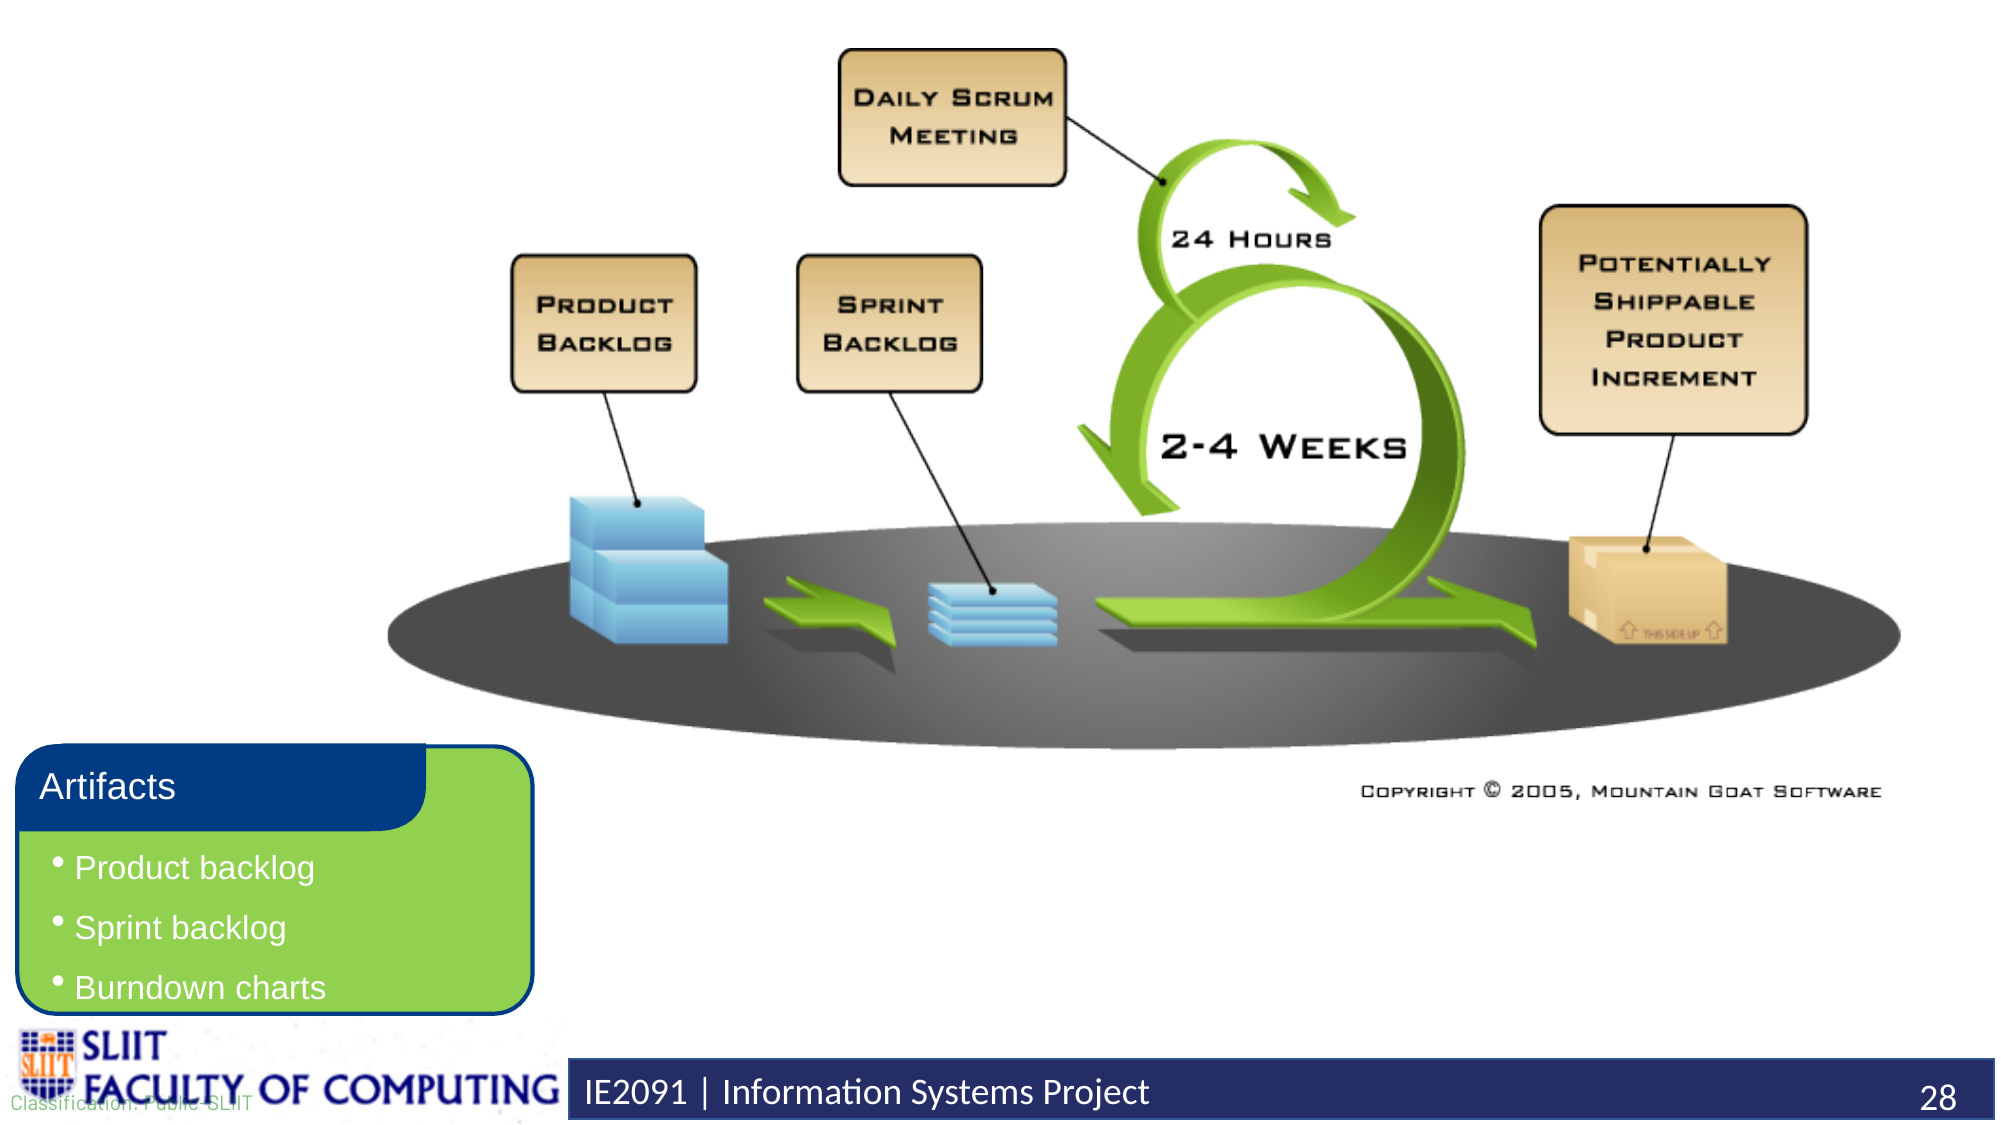

#

Artifacts
Product backlog
Sprint backlog
Burndown charts
28